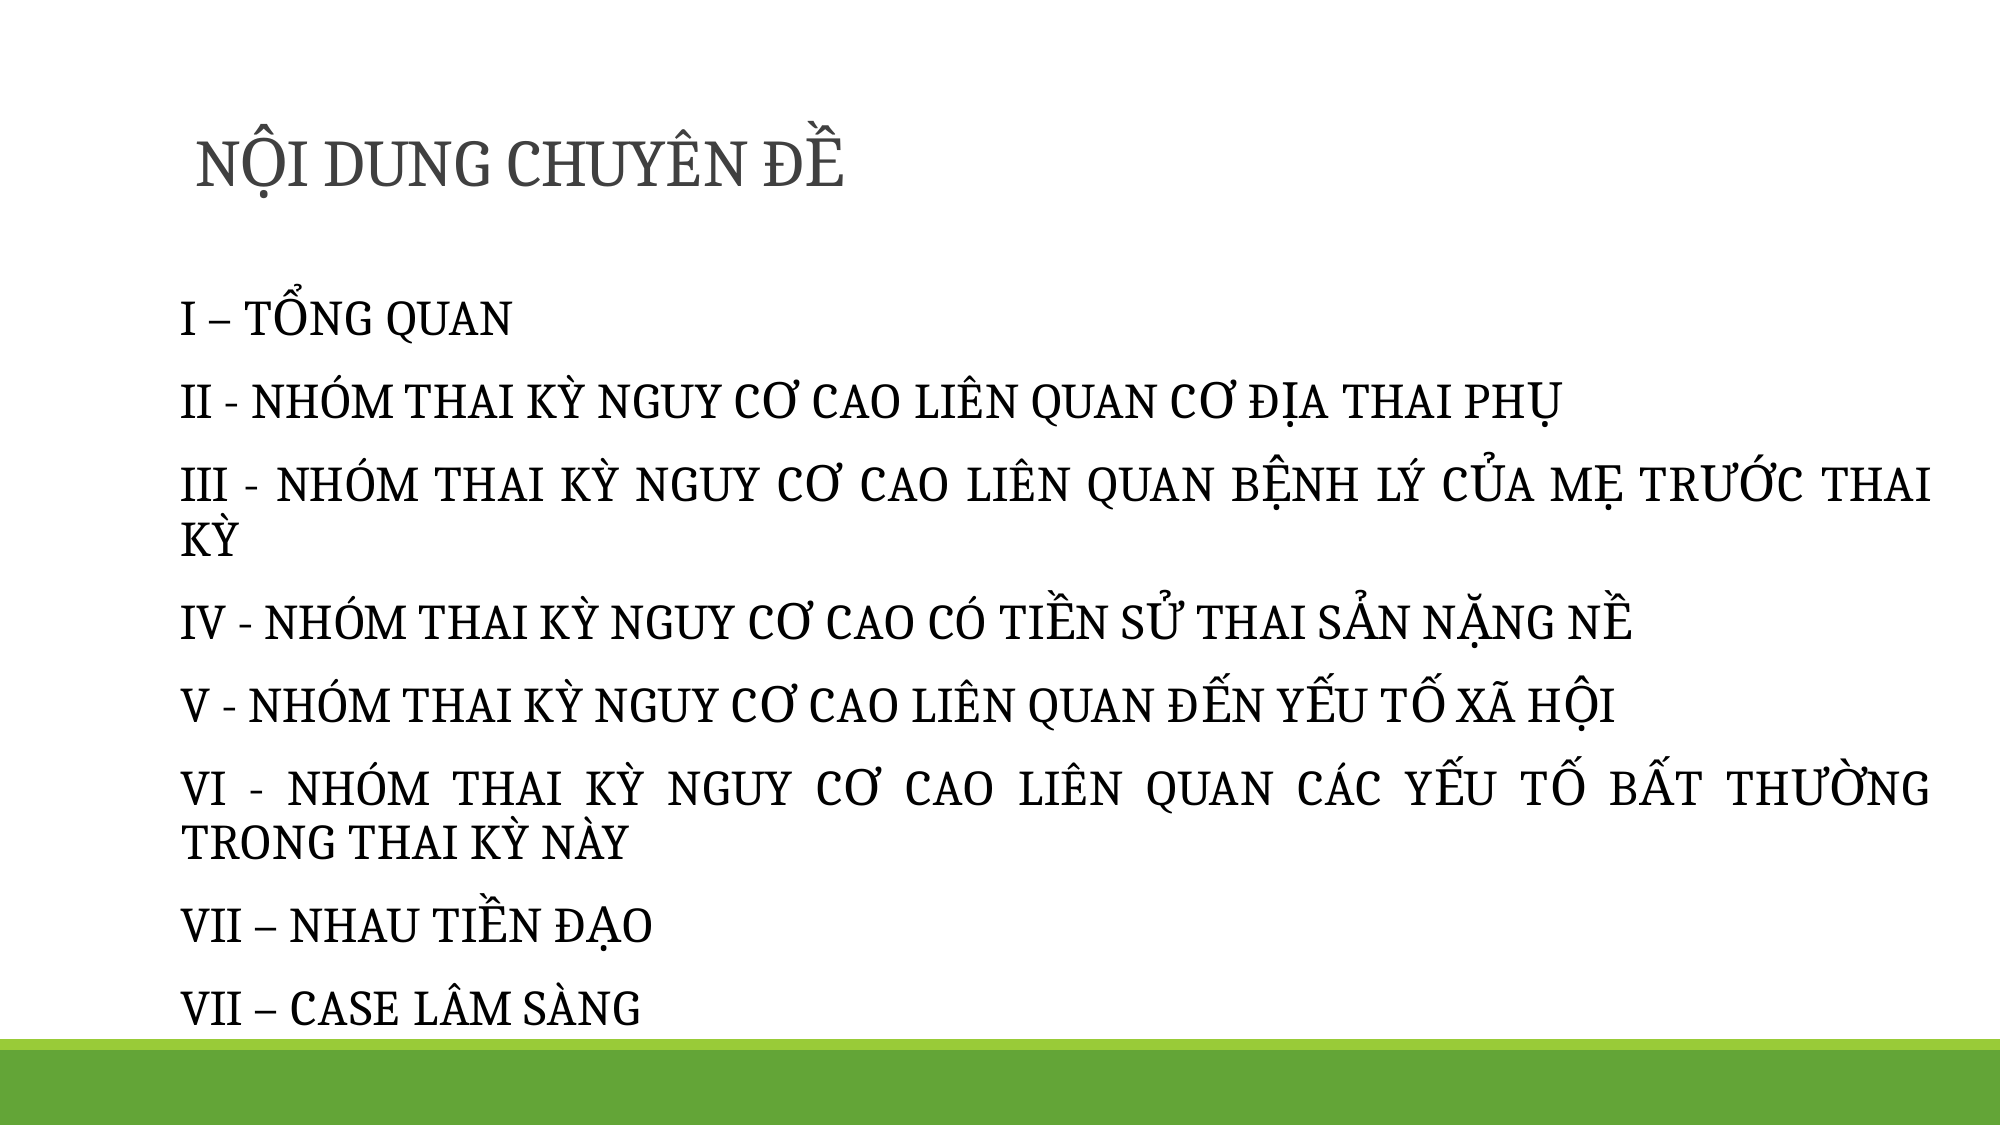

# NỘI DUNG CHUYÊN ĐỀ
I – TỔNG QUAN
II - NHÓM THAI KỲ NGUY CƠ CAO LIÊN QUAN CƠ ĐỊA THAI PHỤ
III - NHÓM THAI KỲ NGUY CƠ CAO LIÊN QUAN BỆNH LÝ CỦA MẸ TRƯỚC THAI KỲ
IV - NHÓM THAI KỲ NGUY CƠ CAO CÓ TIỀN SỬ THAI SẢN NẶNG NỀ
V - NHÓM THAI KỲ NGUY CƠ CAO LIÊN QUAN ĐẾN YẾU TỐ XÃ HỘI
VI - NHÓM THAI KỲ NGUY CƠ CAO LIÊN QUAN CÁC YẾU TỐ BẤT THƯỜNG TRONG THAI KỲ NÀY
VII – NHAU TIỀN ĐẠO
VII – CASE LÂM SÀNG